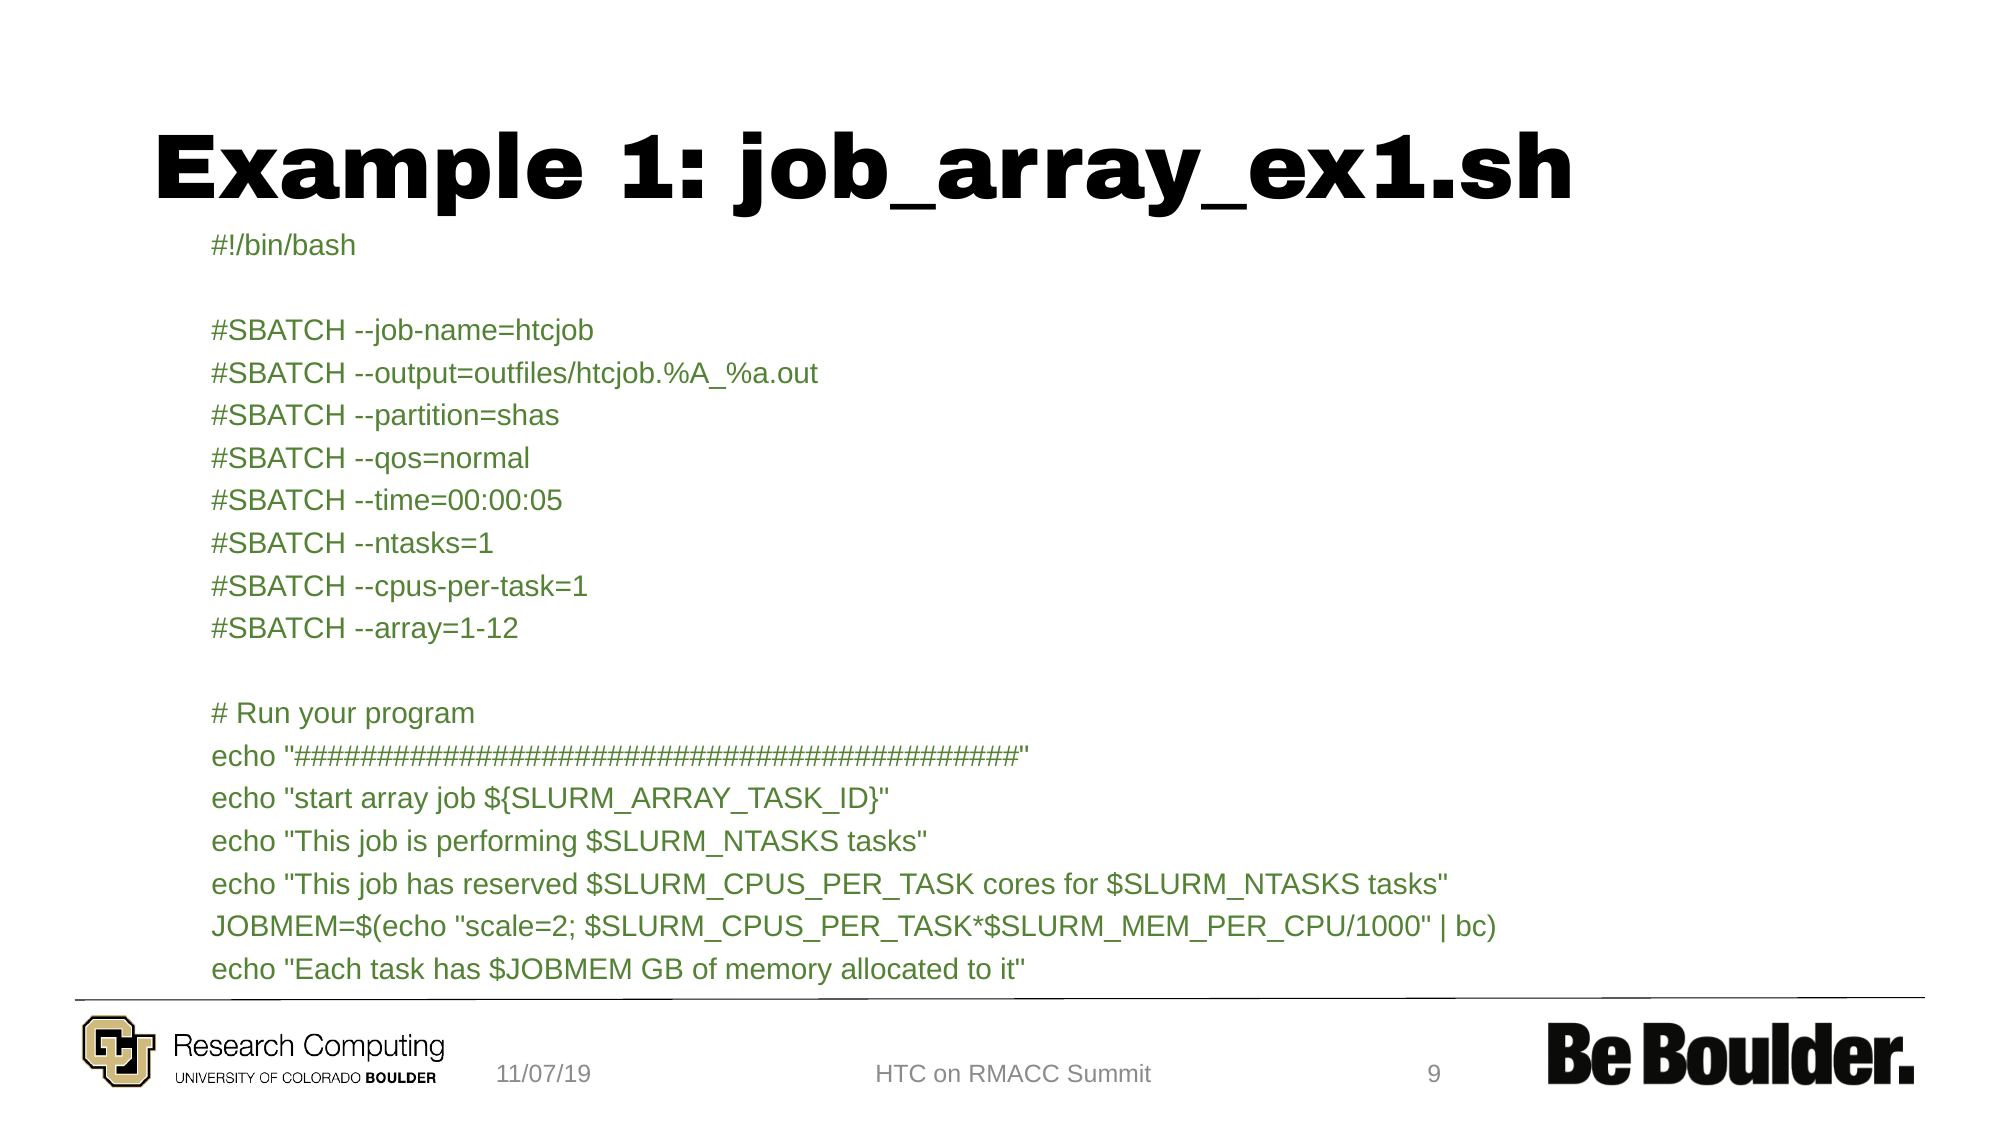

# Example 1: job_array_ex1.sh
#!/bin/bash

#SBATCH --job-name=htcjob
#SBATCH --output=outfiles/htcjob.%A_%a.out
#SBATCH --partition=shas
#SBATCH --qos=normal
#SBATCH --time=00:00:05
#SBATCH --ntasks=1
#SBATCH --cpus-per-task=1
#SBATCH --array=1-12

# Run your program
echo "############################################"
echo "start array job ${SLURM_ARRAY_TASK_ID}"
echo "This job is performing $SLURM_NTASKS tasks"
echo "This job has reserved $SLURM_CPUS_PER_TASK cores for $SLURM_NTASKS tasks"
JOBMEM=$(echo "scale=2; $SLURM_CPUS_PER_TASK*$SLURM_MEM_PER_CPU/1000" | bc)
echo "Each task has $JOBMEM GB of memory allocated to it"
11/07/19
HTC on RMACC Summit
9